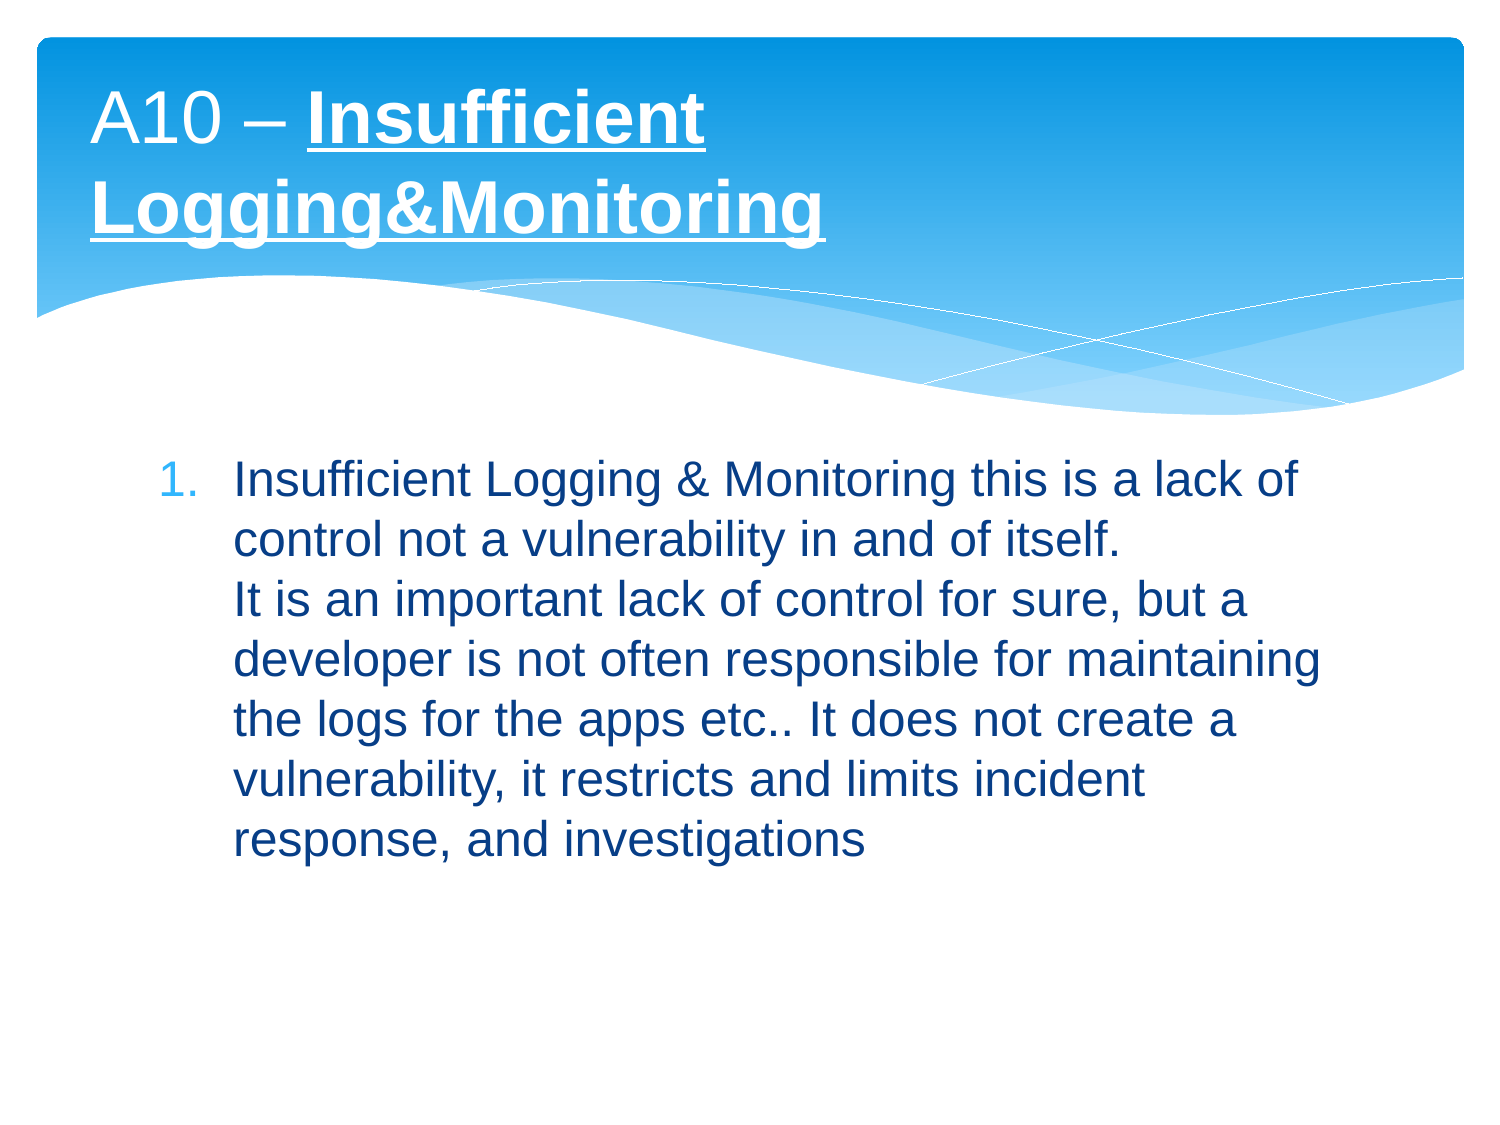

# A10 – Insufficient Logging&Monitoring
Insufficient Logging & Monitoring this is a lack of control not a vulnerability in and of itself.
It is an important lack of control for sure, but a developer is not often responsible for maintaining the logs for the apps etc.. It does not create a vulnerability, it restricts and limits incident response, and investigations